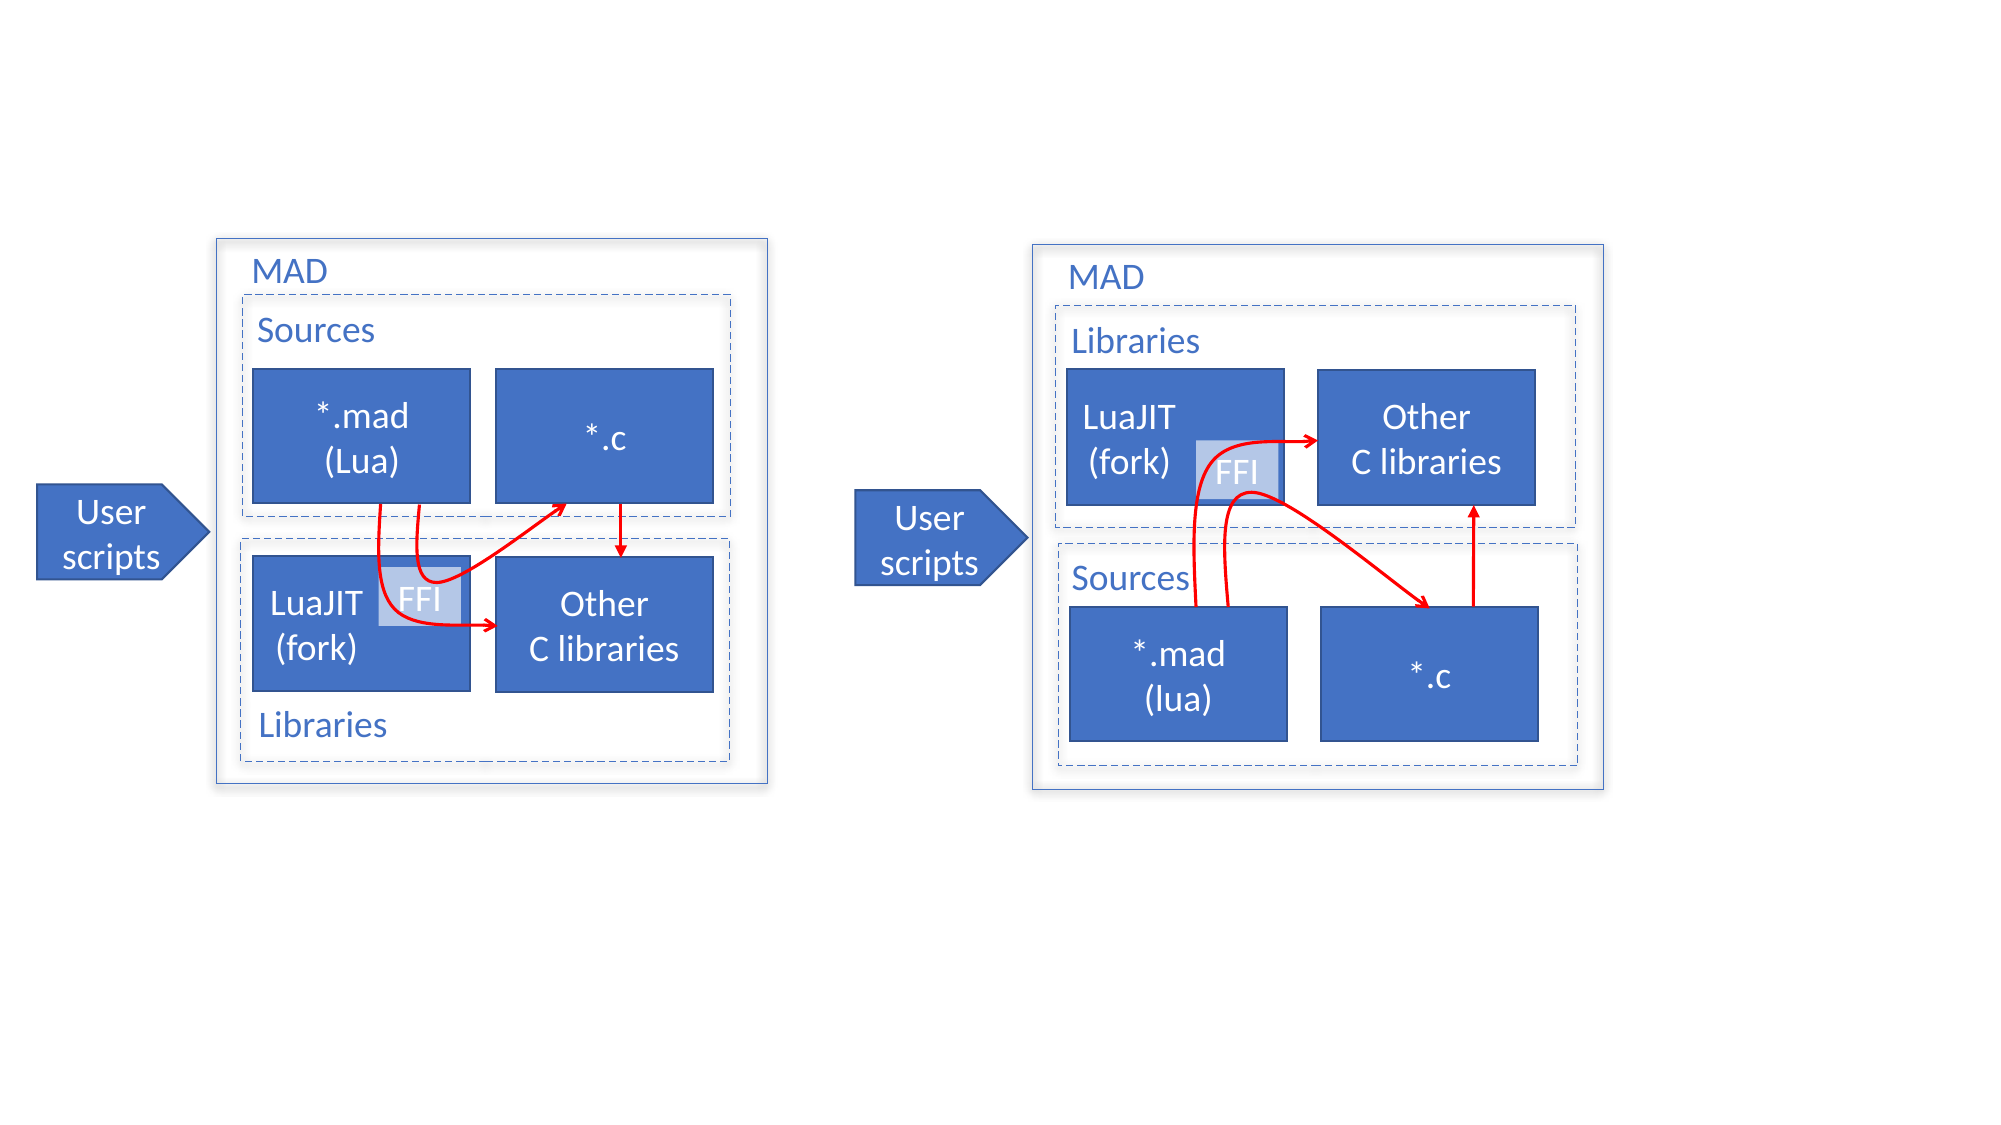

MAD

Sources
*.c
*.mad
(Lua)
User scripts

Other
C libraries
FFI
LuaJIT
(fork)
Libraries

MAD

Libraries

Other
C libraries
LuaJIT
(fork)

FFI
User scripts

Sources
*.c
*.mad
(lua)